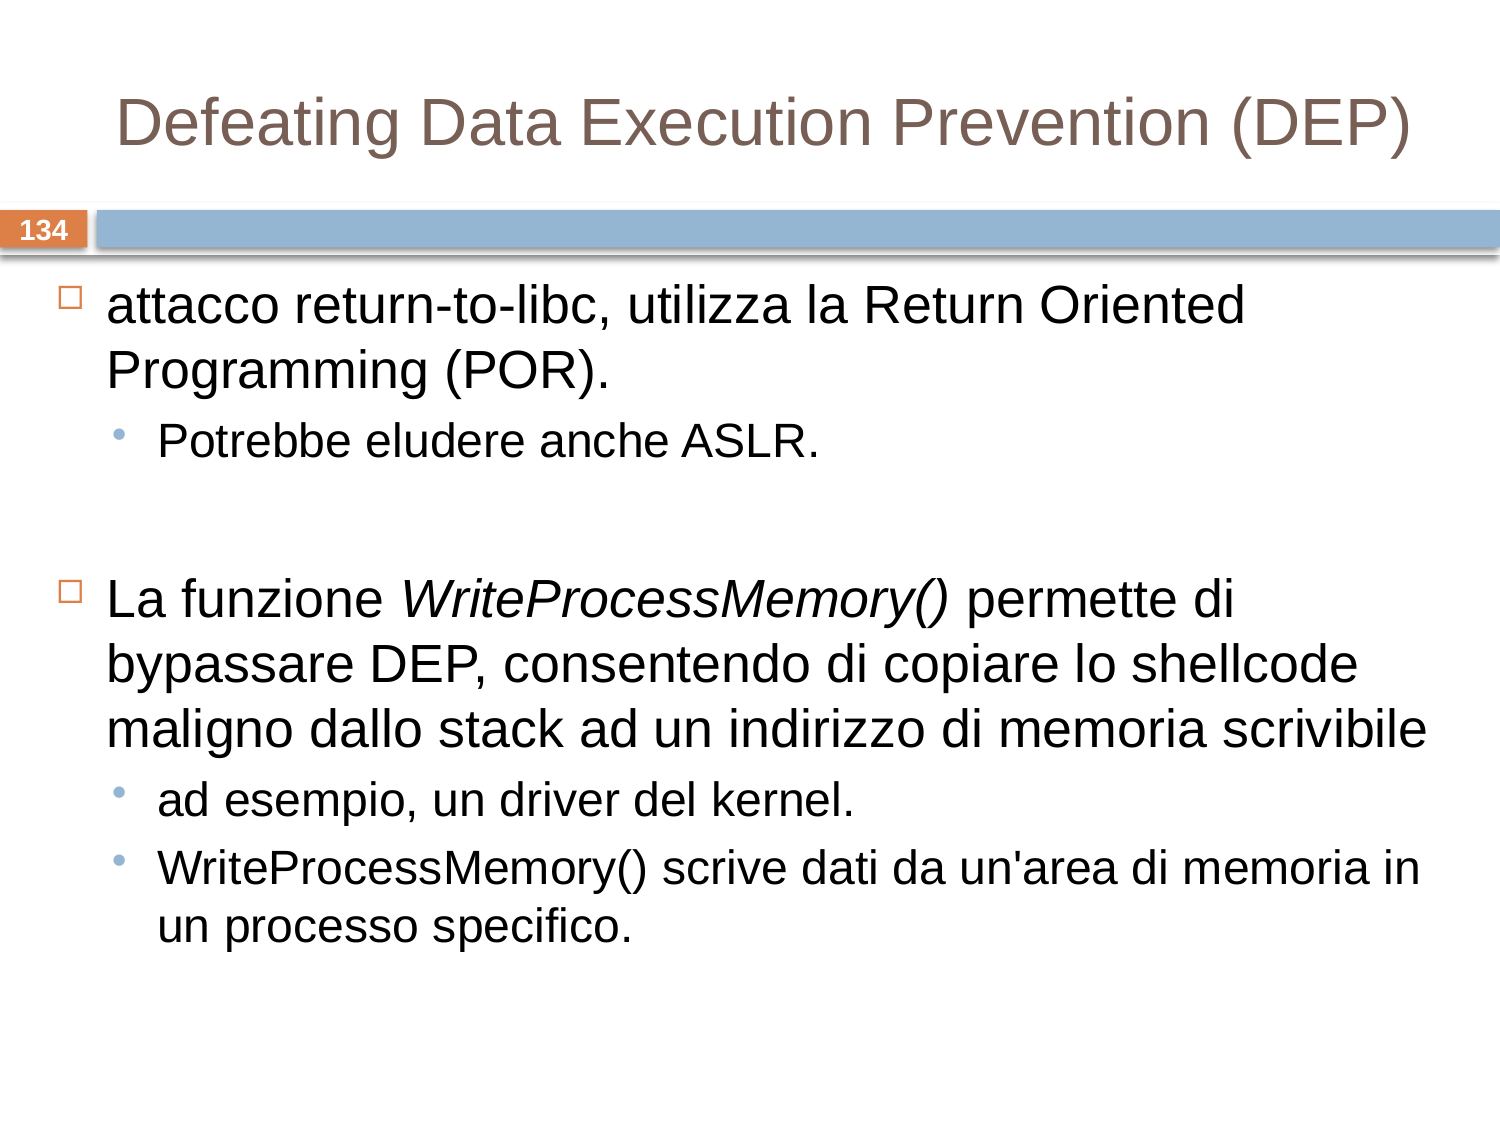

# Defeating Data Execution Prevention (DEP)
134
attacco return-to-libc, utilizza la Return Oriented Programming (POR).
Potrebbe eludere anche ASLR.

La funzione WriteProcessMemory() permette di bypassare DEP, consentendo di copiare lo shellcode maligno dallo stack ad un indirizzo di memoria scrivibile
ad esempio, un driver del kernel.
WriteProcessMemory() scrive dati da un'area di memoria in un processo specifico.